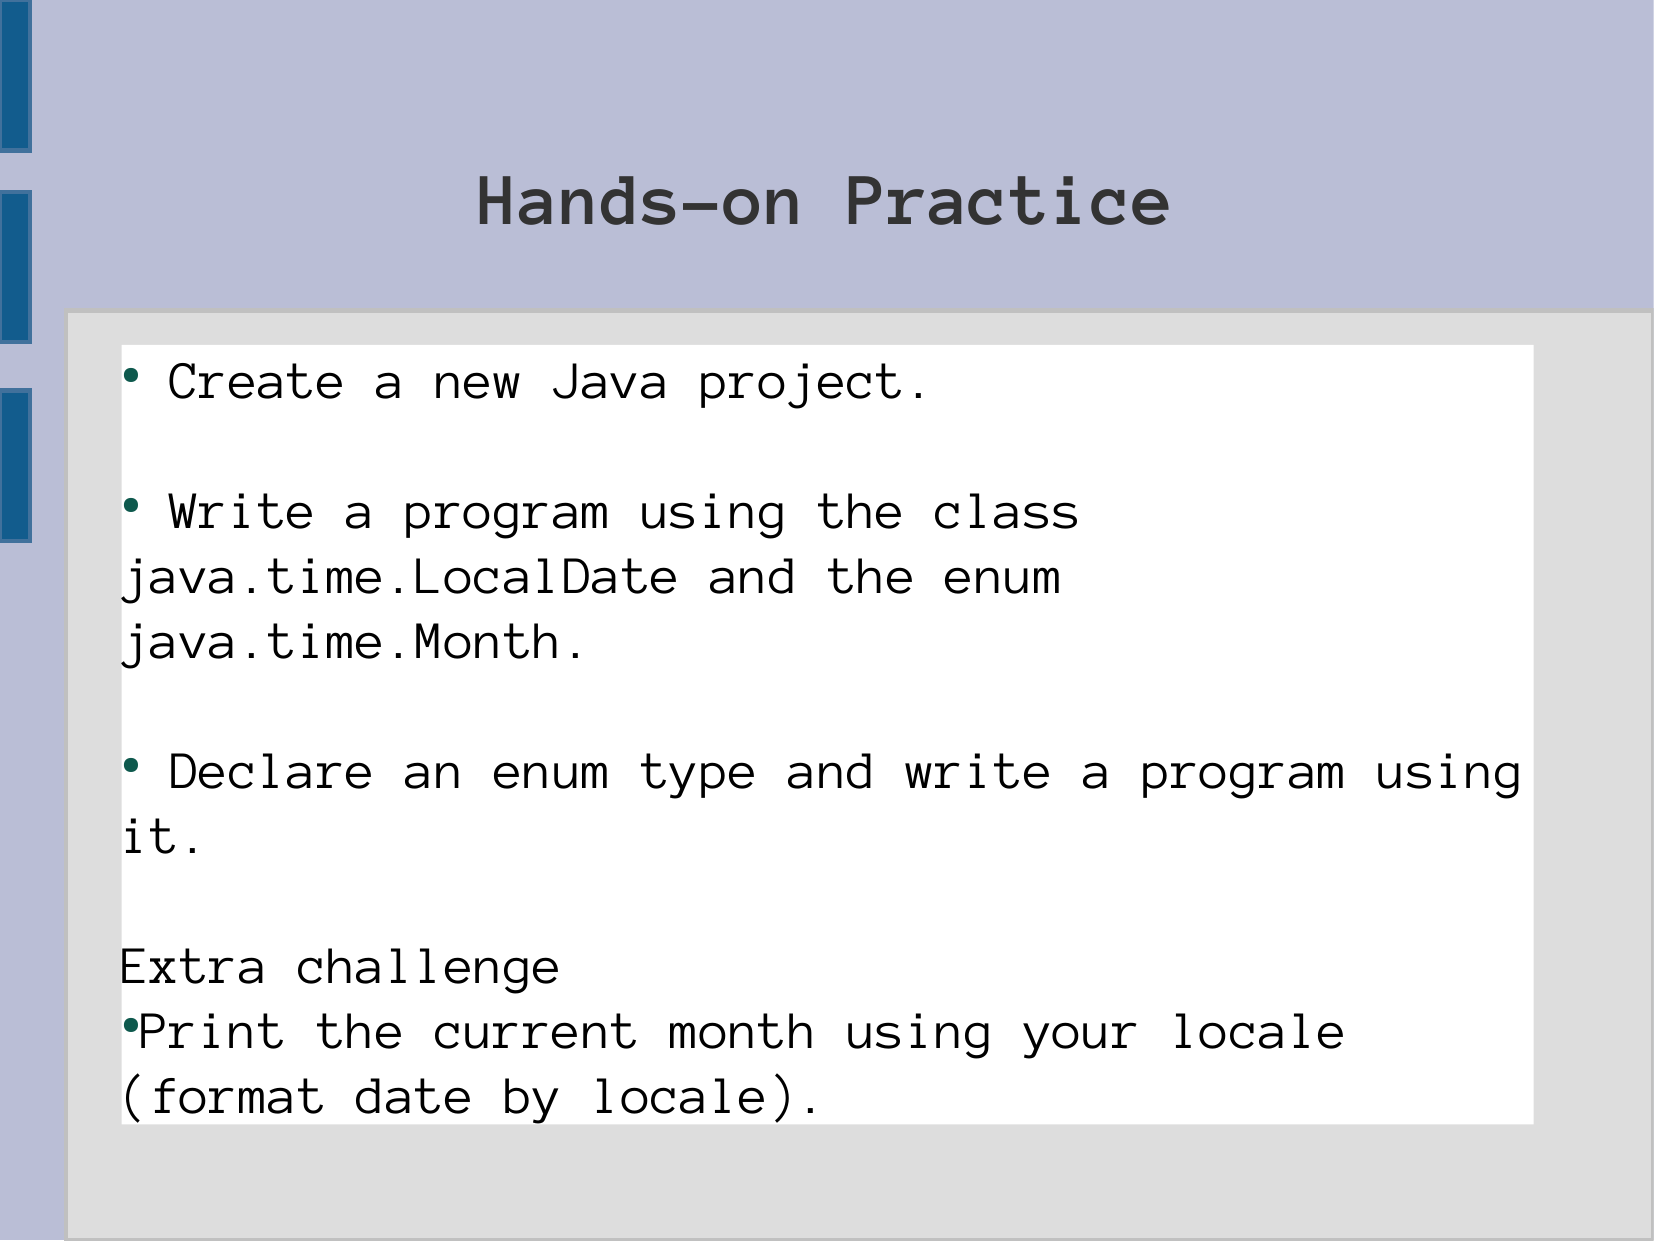

Hands-on Practice
 Create a new Java project.

 Write a program using the class java.time.LocalDate and the enum java.time.Month.

 Declare an enum type and write a program using it.

Extra challenge
Print the current month using your locale (format date by locale).